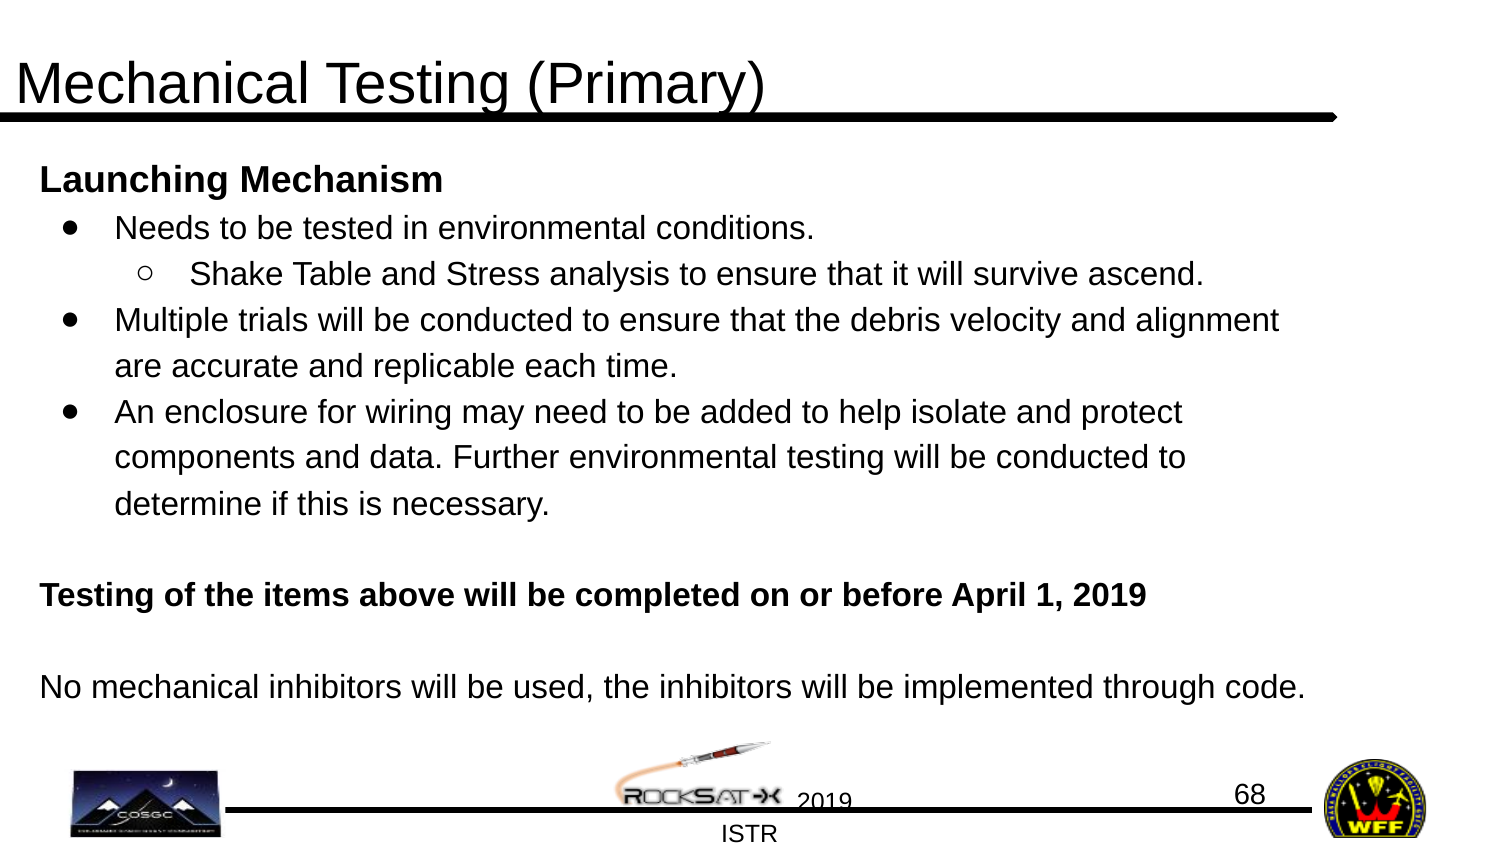

# Mechanical Testing (Primary)
Launching Mechanism
Needs to be tested in environmental conditions.
Shake Table and Stress analysis to ensure that it will survive ascend.
Multiple trials will be conducted to ensure that the debris velocity and alignment are accurate and replicable each time.
An enclosure for wiring may need to be added to help isolate and protect components and data. Further environmental testing will be conducted to determine if this is necessary.

Testing of the items above will be completed on or before April 1, 2019

No mechanical inhibitors will be used, the inhibitors will be implemented through code.
68